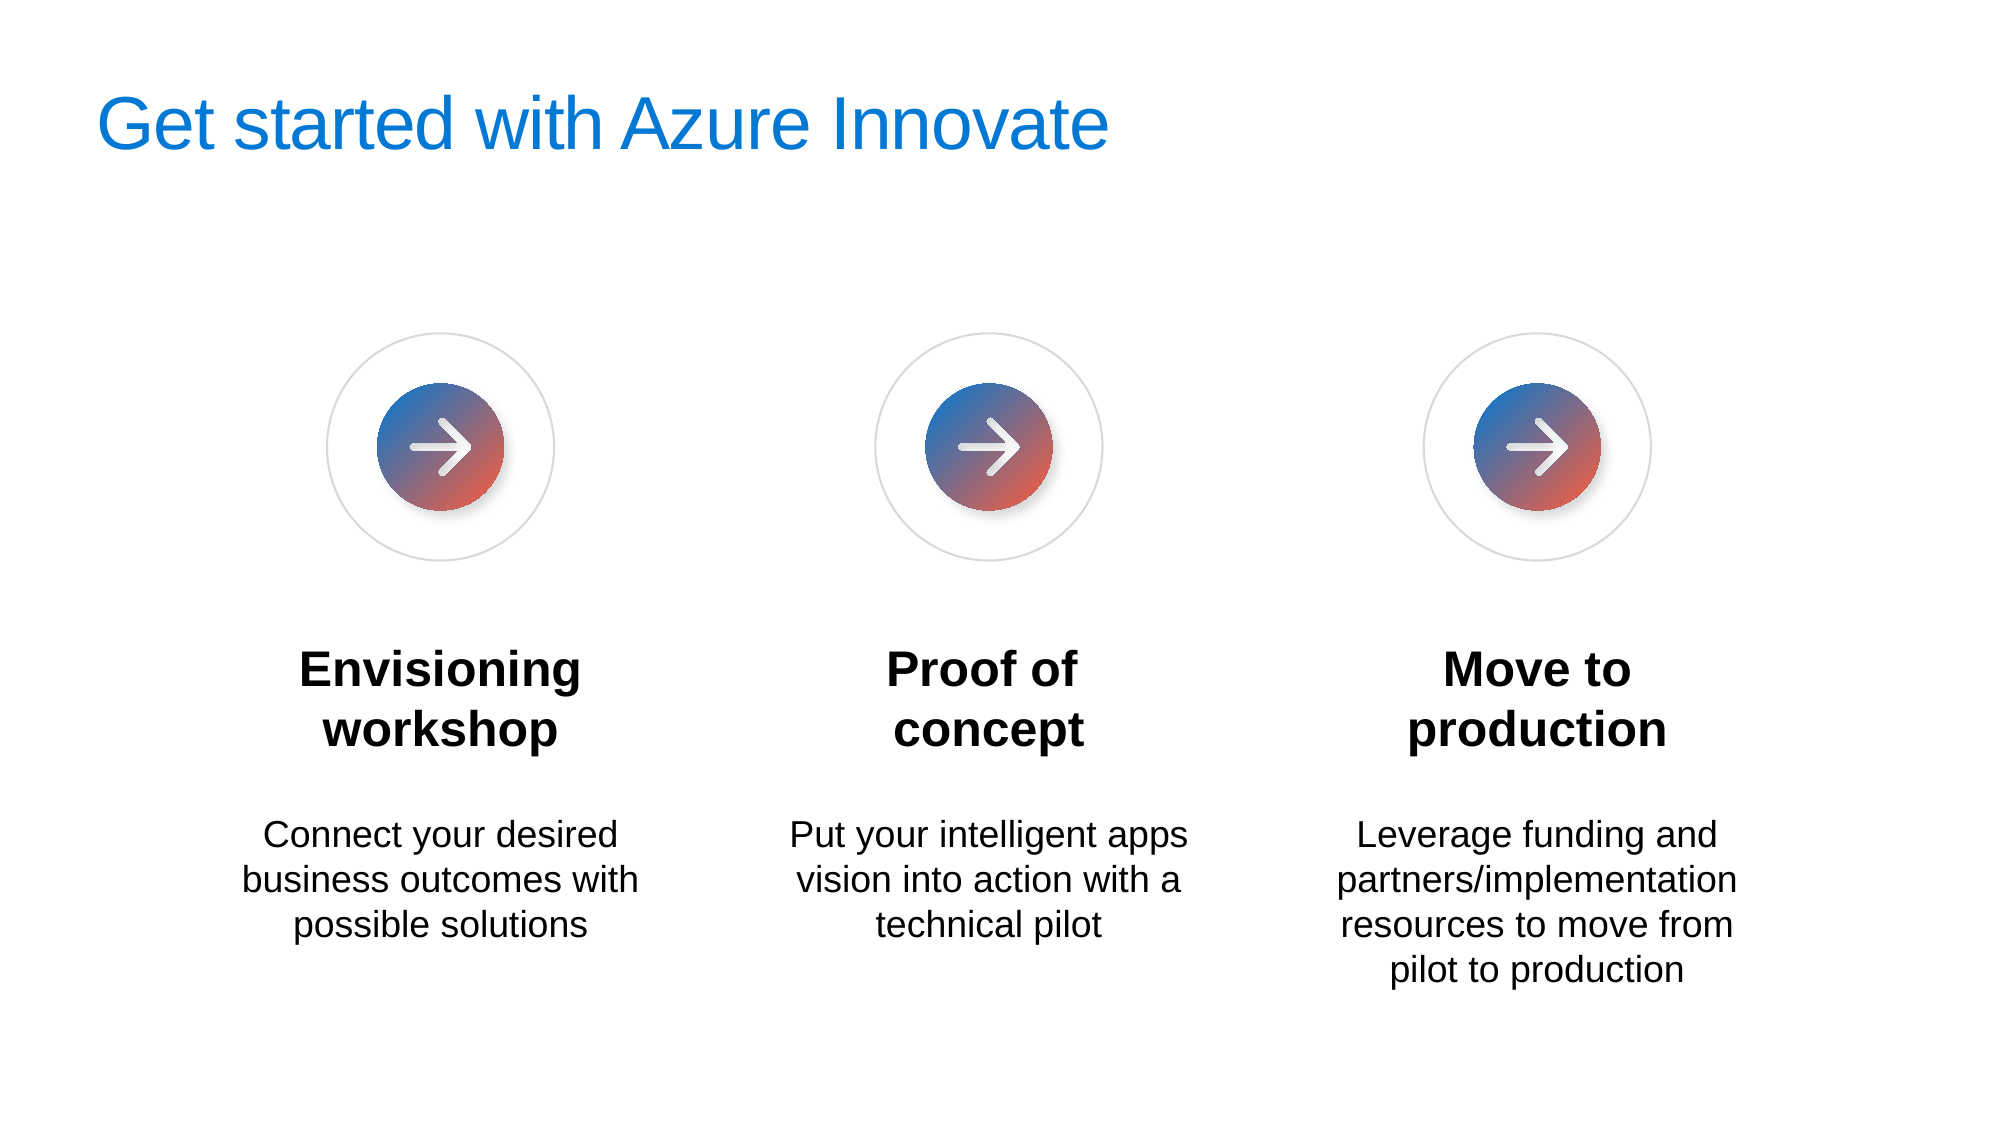

# Get started with Azure Innovate

Envisioning workshop

Connect your desired business outcomes with possible solutions
Proof of
concept

Put your intelligent apps vision into action with a technical pilot
Move to production

Leverage funding and partners/implementation resources to move from pilot to production